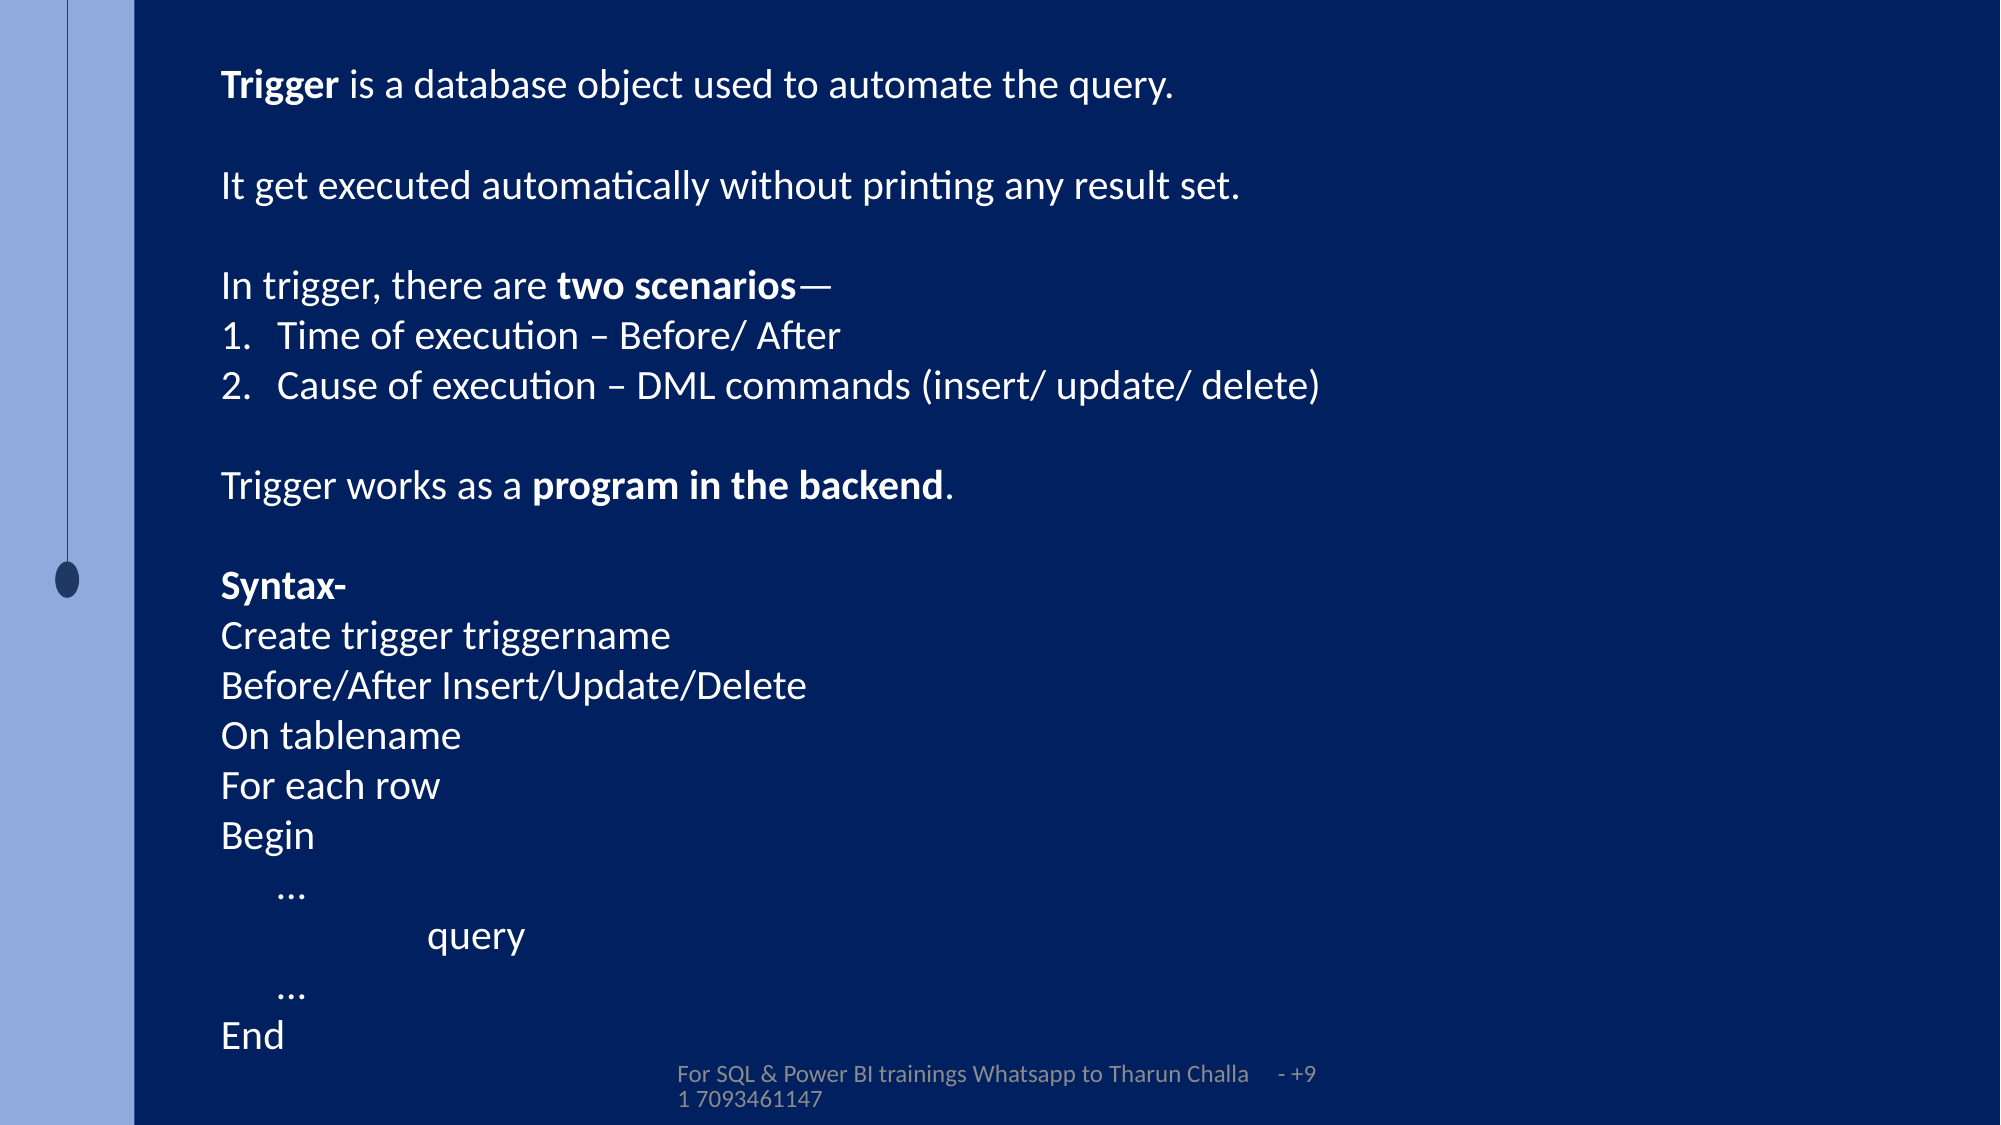

Trigger is a database object used to automate the query.

It get executed automatically without printing any result set.

In trigger, there are two scenarios—
Time of execution – Before/ After
Cause of execution – DML commands (insert/ update/ delete)

Trigger works as a program in the backend.

Syntax-
Create trigger triggername
Before/After Insert/Update/Delete
On tablename
For each row
Begin
	…
		query
	…
End

For SQL & Power BI trainings Whatsapp to Tharun Challa     - +91 7093461147